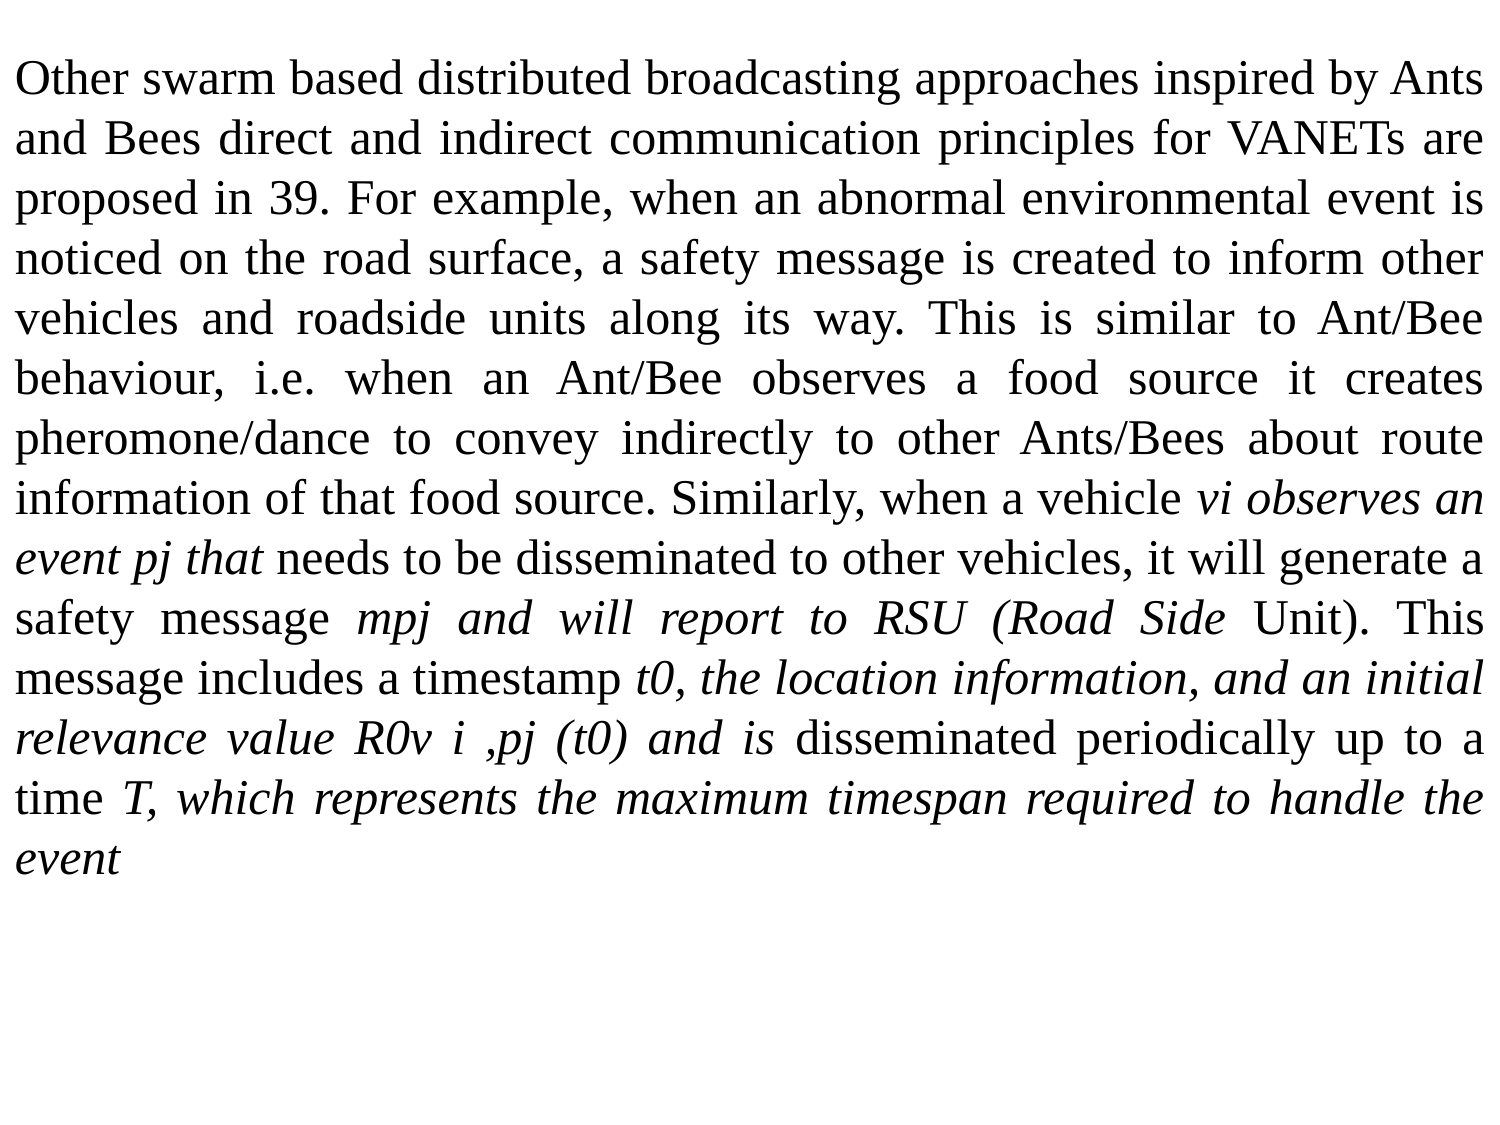

Other swarm based distributed broadcasting approaches inspired by Ants and Bees direct and indirect communication principles for VANETs are proposed in 39. For example, when an abnormal environmental event is noticed on the road surface, a safety message is created to inform other vehicles and roadside units along its way. This is similar to Ant/Bee behaviour, i.e. when an Ant/Bee observes a food source it creates pheromone/dance to convey indirectly to other Ants/Bees about route information of that food source. Similarly, when a vehicle vi observes an event pj that needs to be disseminated to other vehicles, it will generate a safety message mpj and will report to RSU (Road Side Unit). This message includes a timestamp t0, the location information, and an initial relevance value R0v i ,pj (t0) and is disseminated periodically up to a time T, which represents the maximum timespan required to handle the event